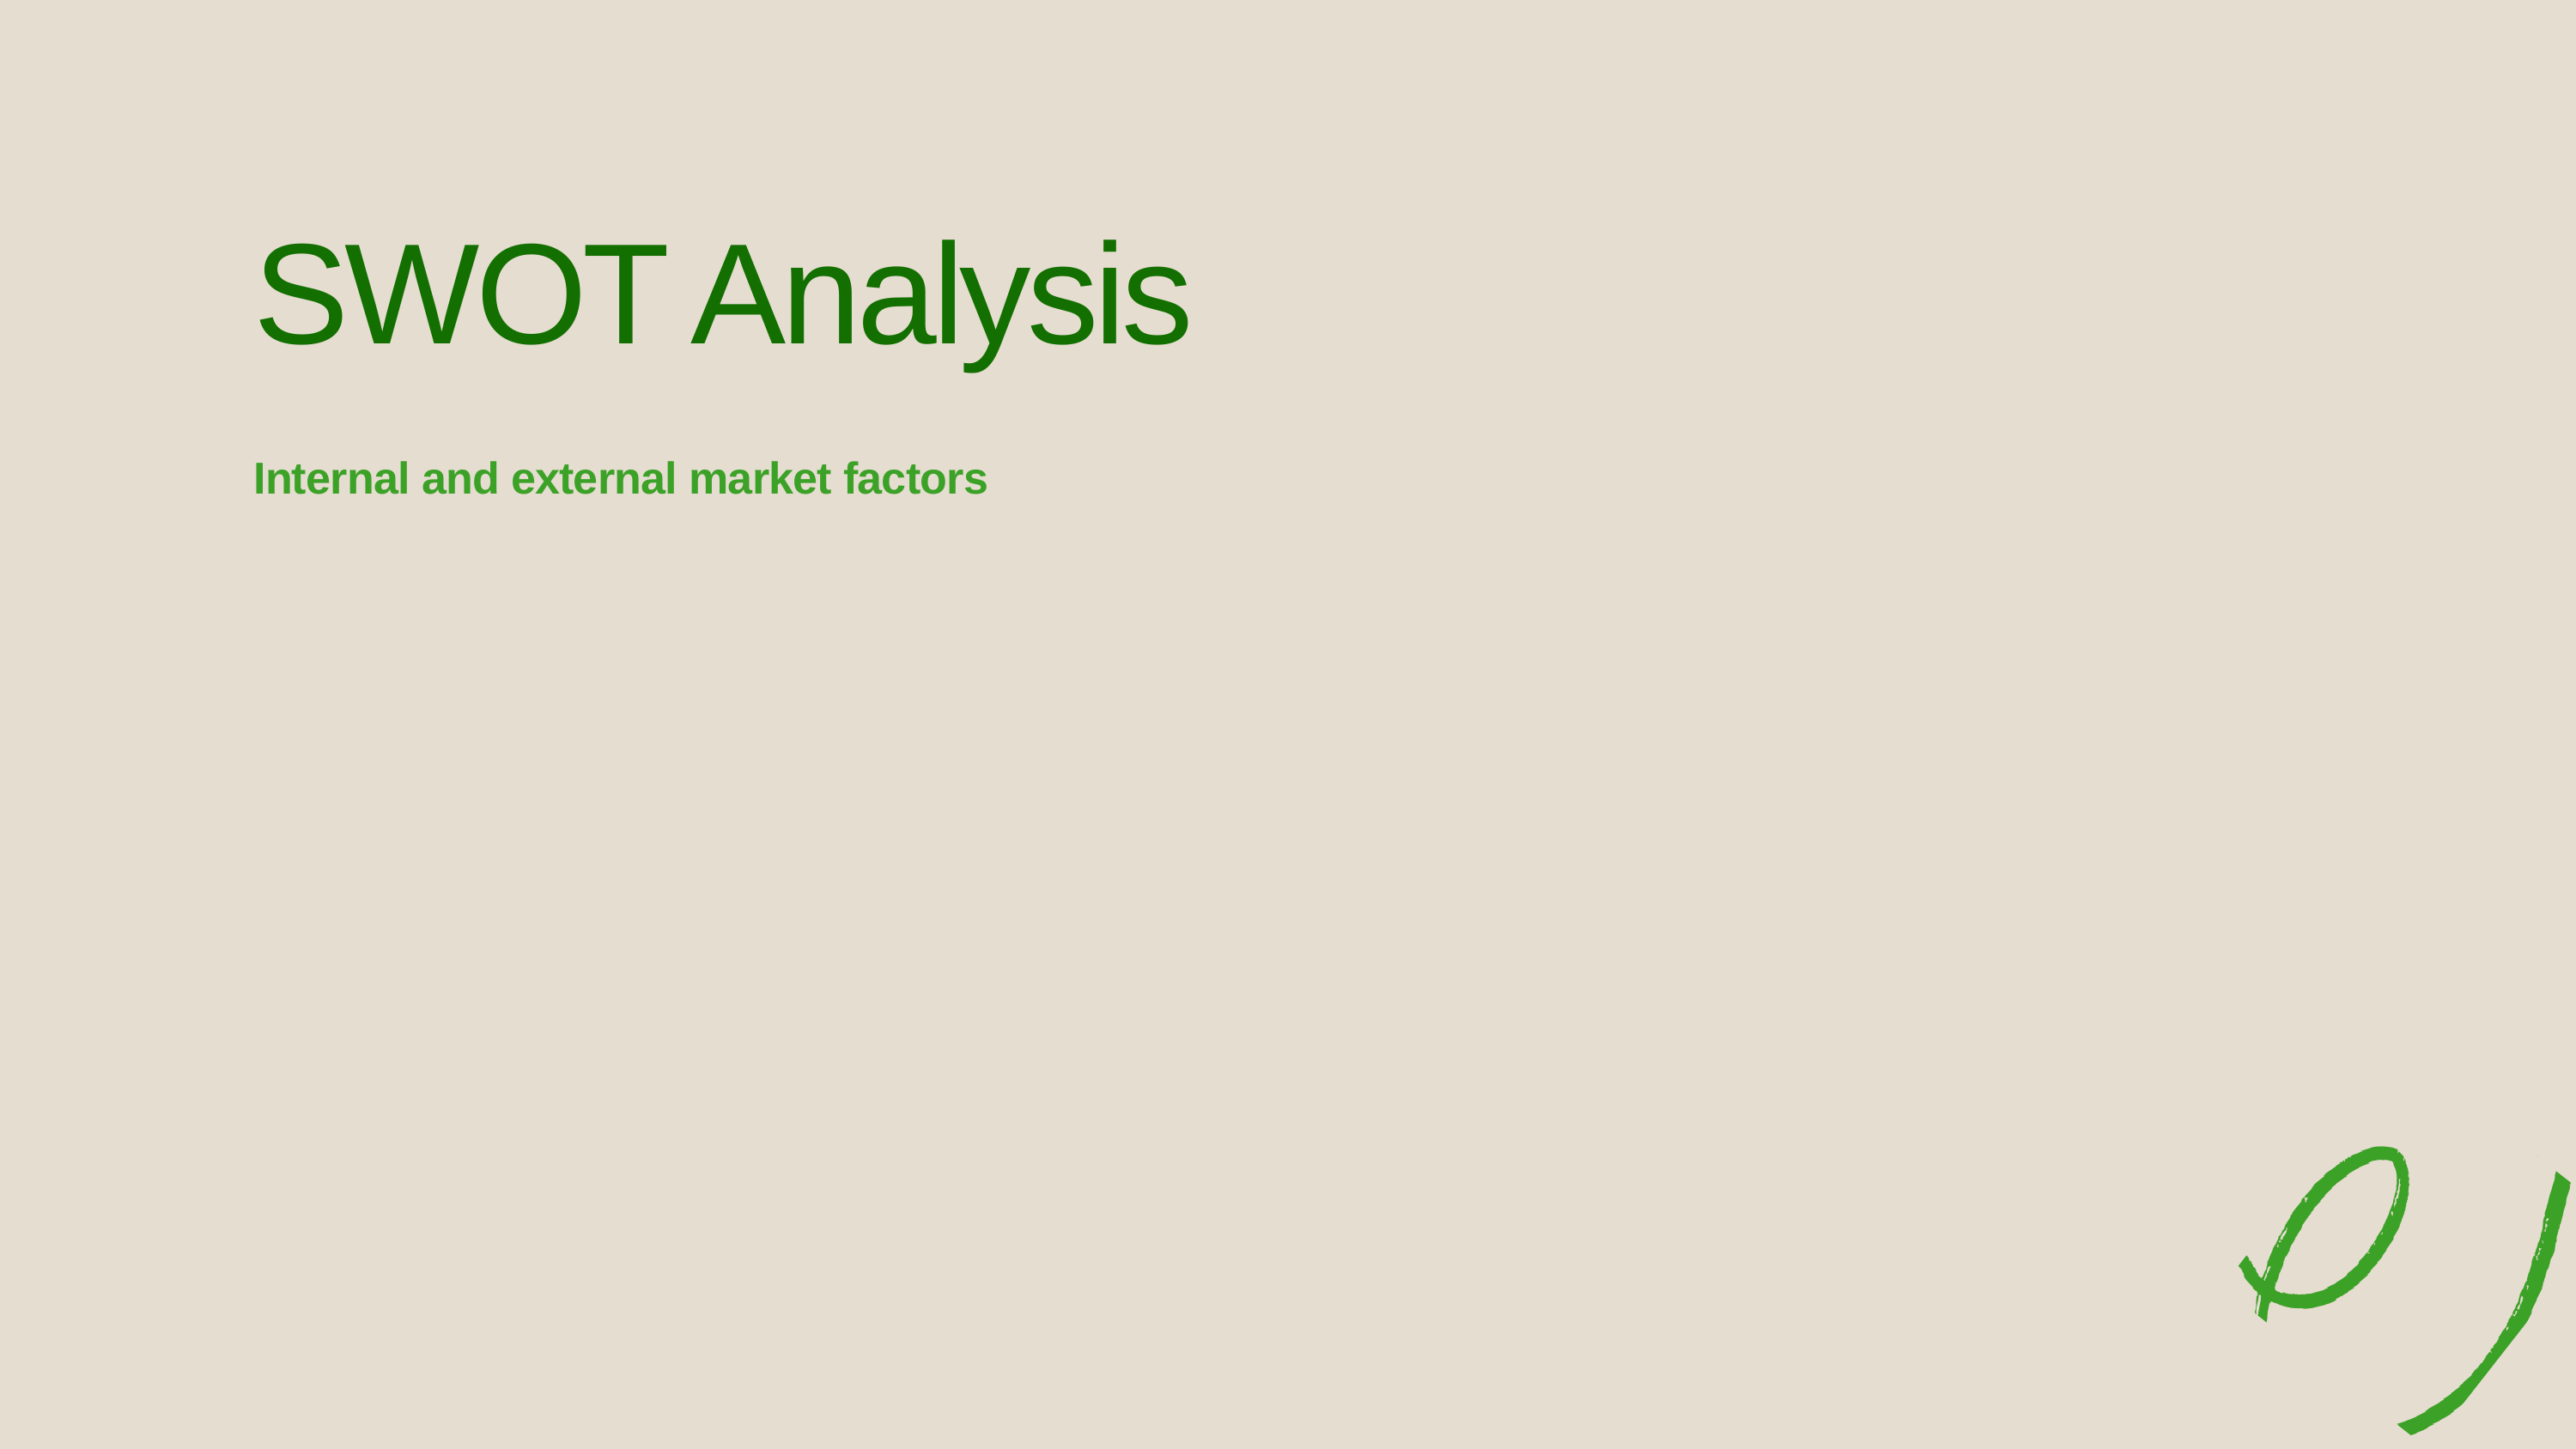

SWOT Analysis
Internal and external market factors

29